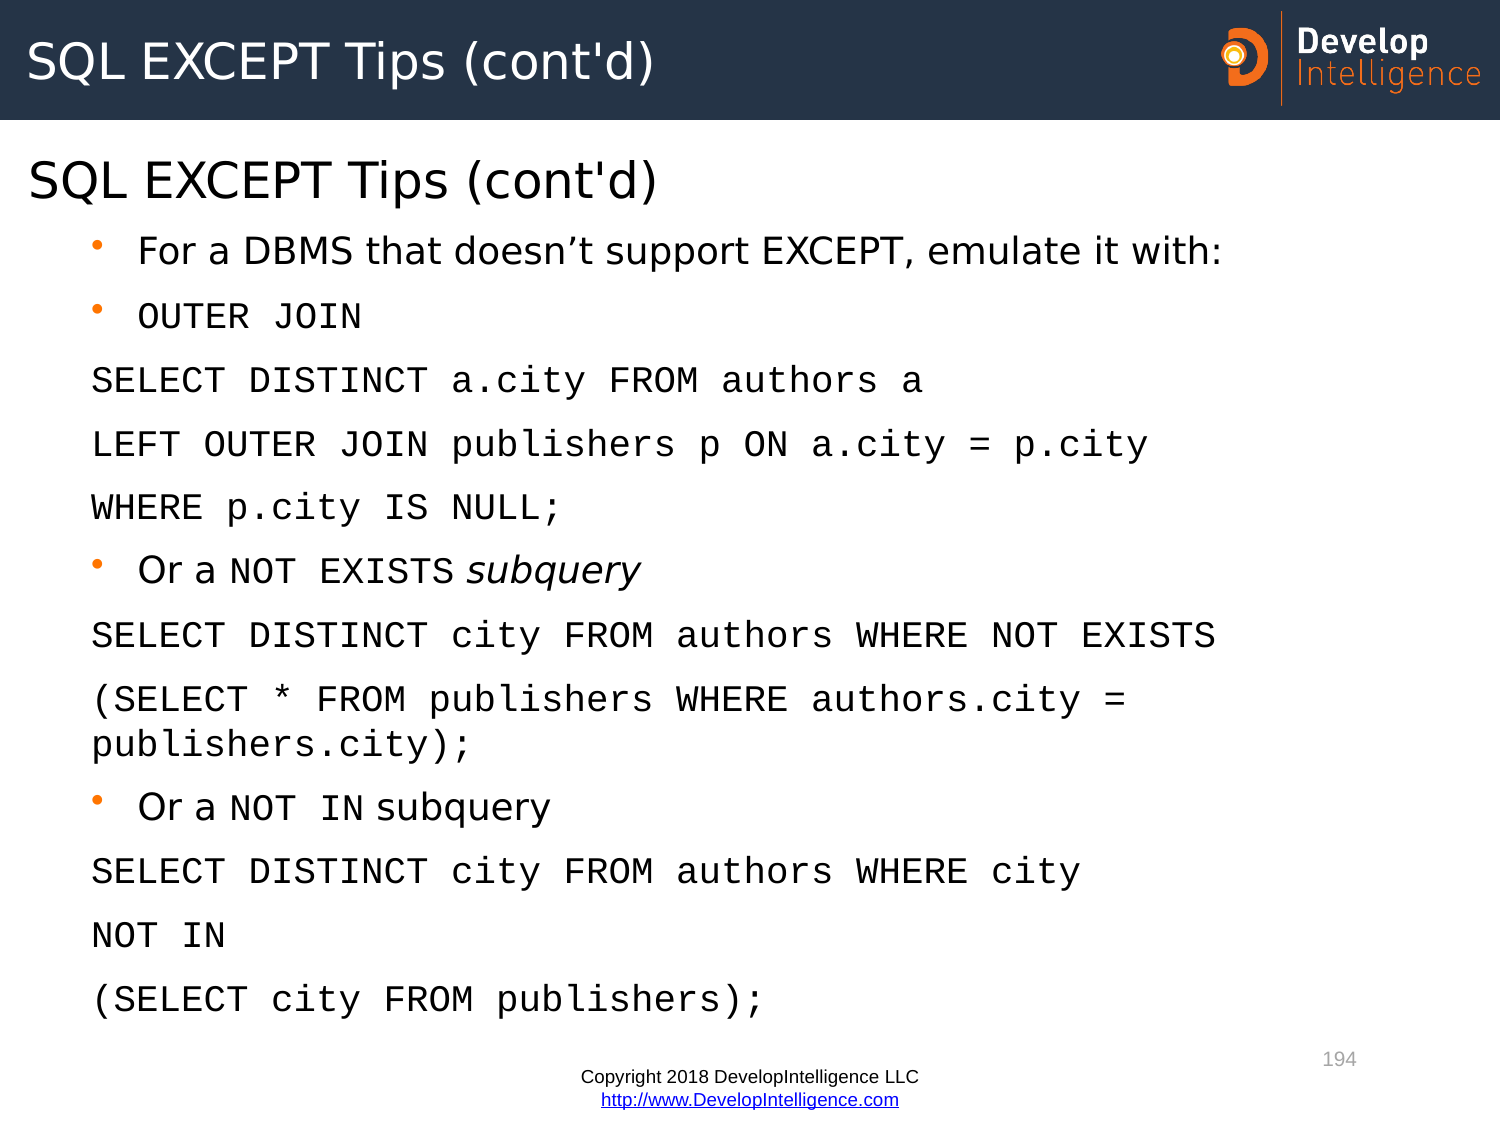

# SQL EXCEPT Tips (cont'd)
SQL EXCEPT Tips (cont'd)
For a DBMS that doesn’t support EXCEPT, emulate it with:
OUTER JOIN
SELECT DISTINCT a.city FROM authors a
LEFT OUTER JOIN publishers p ON a.city = p.city
WHERE p.city IS NULL;
Or a NOT EXISTS subquery
SELECT DISTINCT city FROM authors WHERE NOT EXISTS
(SELECT * FROM publishers WHERE authors.city = publishers.city);
Or a NOT IN subquery
SELECT DISTINCT city FROM authors WHERE city
NOT IN
(SELECT city FROM publishers);

194